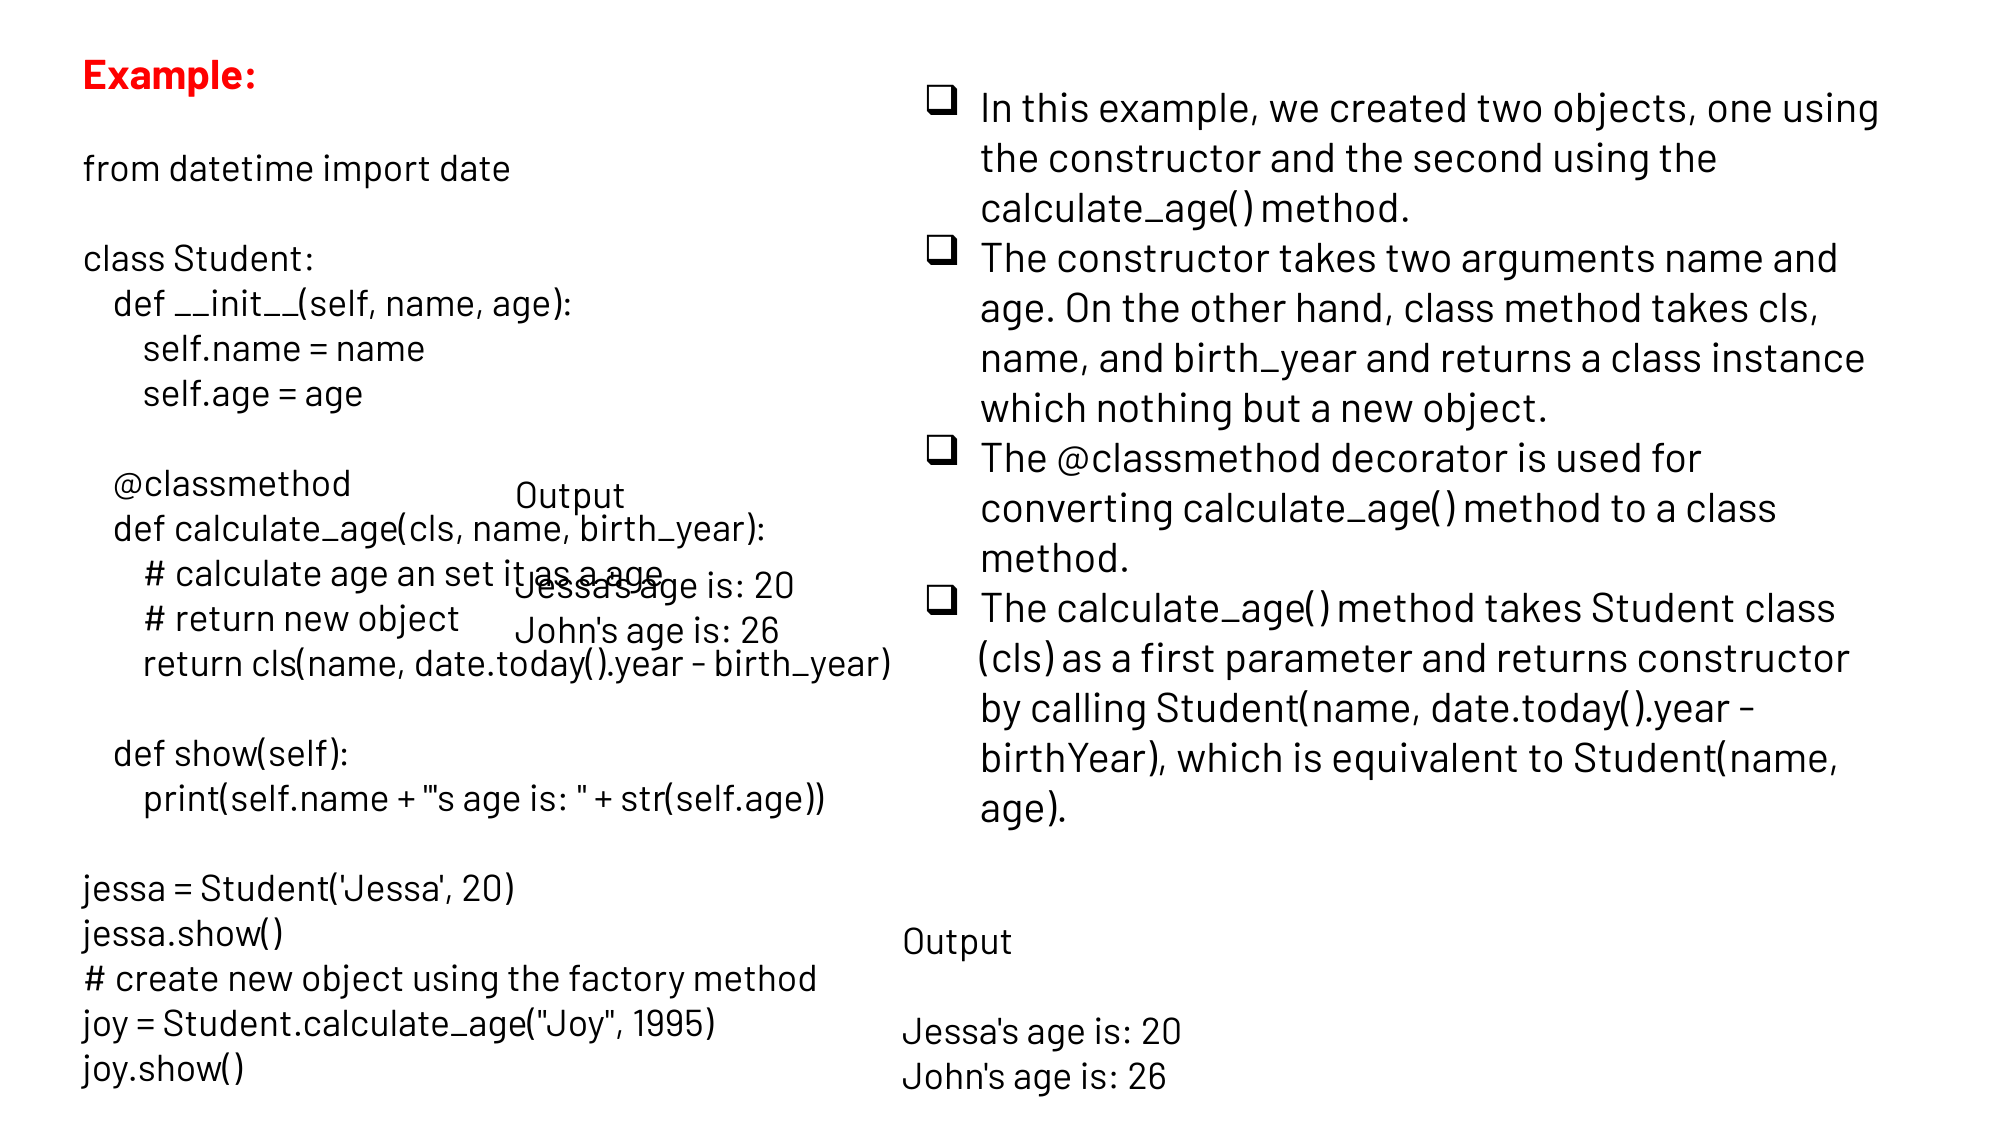

Example:
In this example, we created two objects, one using the constructor and the second using the calculate_age() method.
The constructor takes two arguments name and age. On the other hand, class method takes cls, name, and birth_year and returns a class instance which nothing but a new object.
The @classmethod decorator is used for converting calculate_age() method to a class method.
The calculate_age() method takes Student class (cls) as a first parameter and returns constructor by calling Student(name, date.today().year - birthYear), which is equivalent to Student(name, age).
from datetime import date

class Student:
    def __init__(self, name, age):
        self.name = name
        self.age = age

    @classmethod
    def calculate_age(cls, name, birth_year):
        # calculate age an set it as a age
        # return new object
        return cls(name, date.today().year - birth_year)

    def show(self):
        print(self.name + "'s age is: " + str(self.age))

jessa = Student('Jessa', 20)
jessa.show()
# create new object using the factory method
joy = Student.calculate_age("Joy", 1995)
joy.show()
Output

Jessa's age is: 20
John's age is: 26
Output

Jessa's age is: 20
John's age is: 26